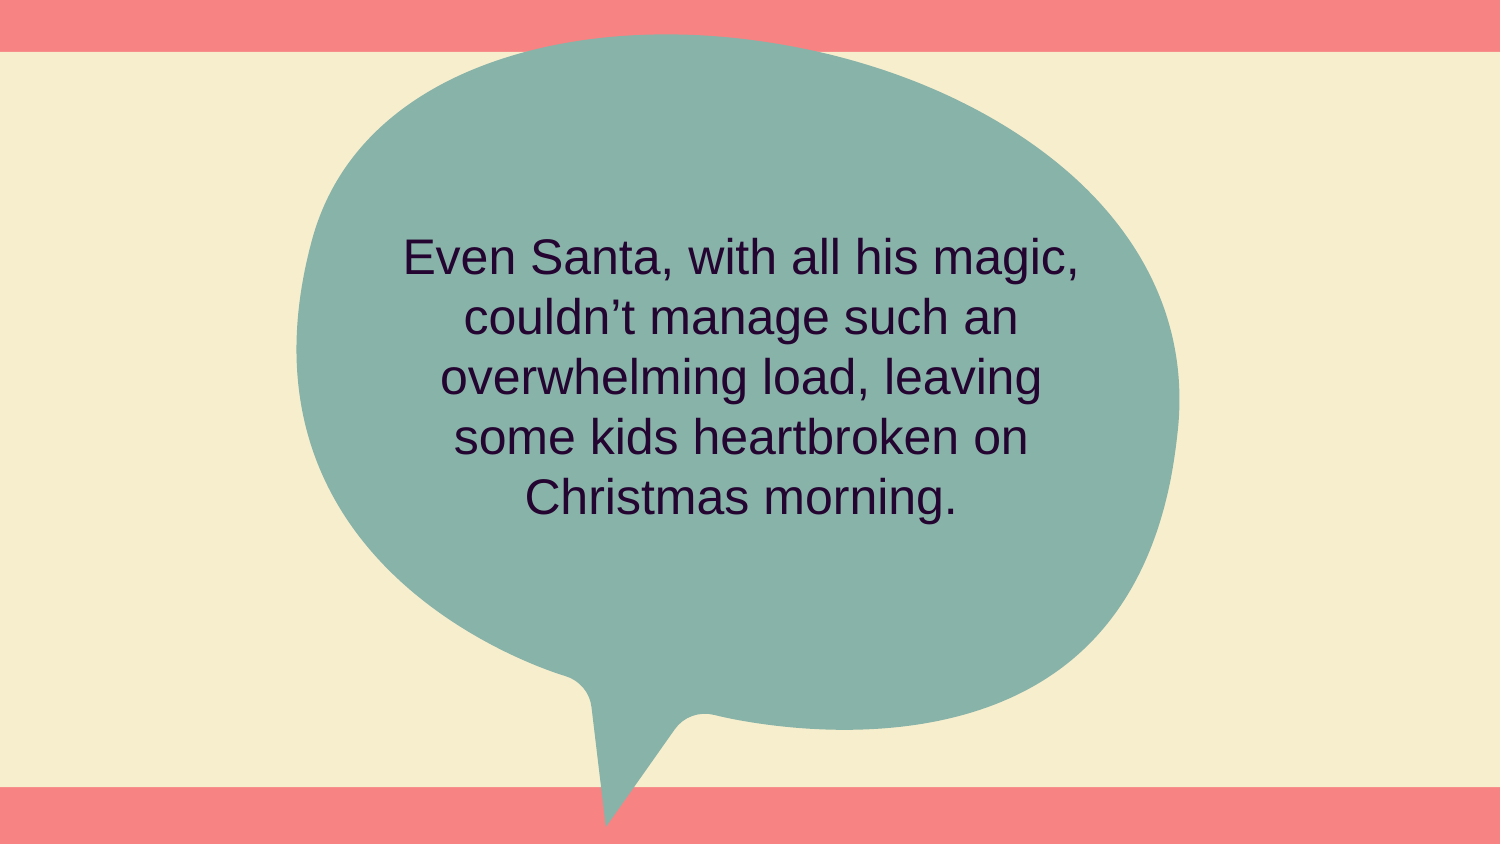

Even Santa, with all his magic, couldn’t manage such an overwhelming load, leaving some kids heartbroken on Christmas morning.